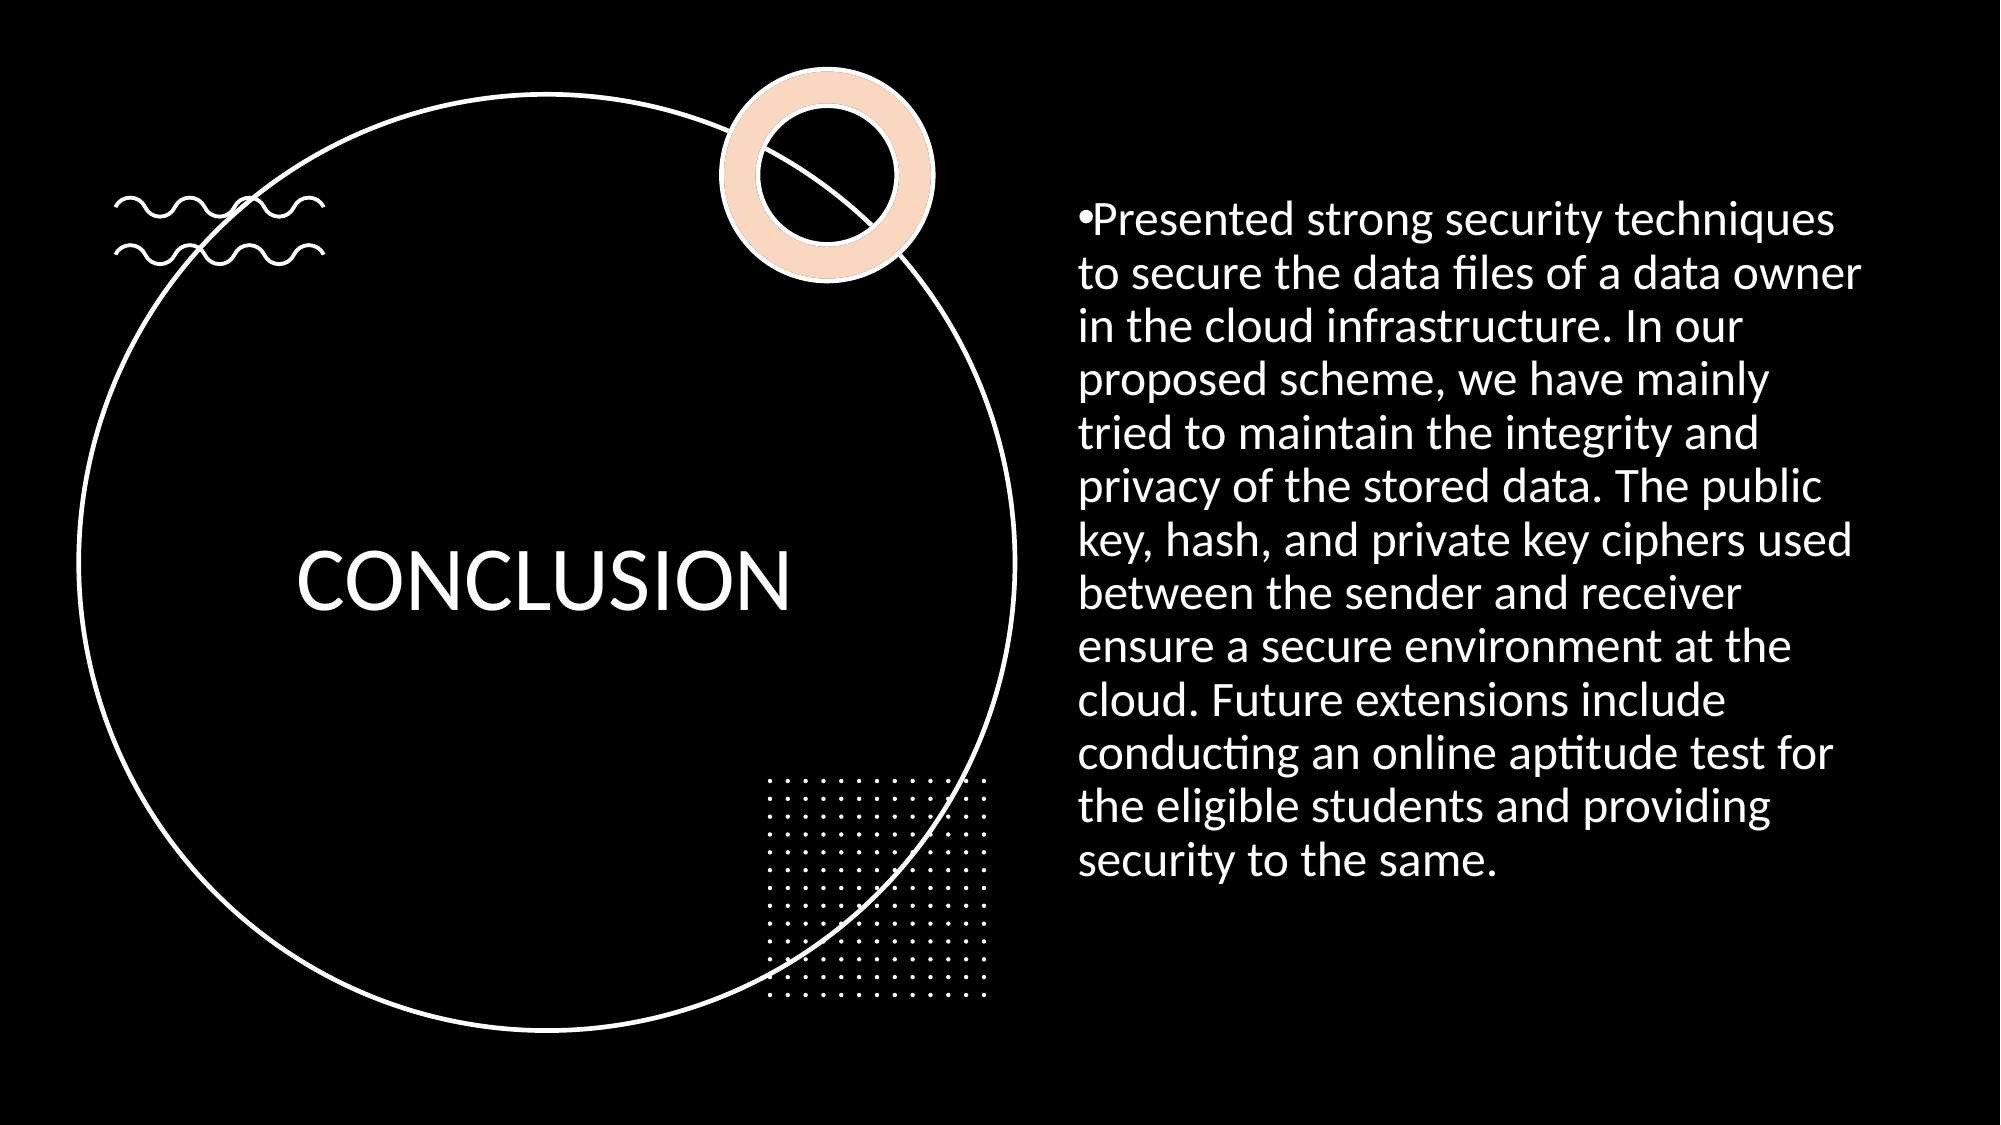

Presented strong security techniques to secure the data files of a data owner in the cloud infrastructure. In our proposed scheme, we have mainly tried to maintain the integrity and privacy of the stored data. The public key, hash, and private key ciphers used between the sender and receiver ensure a secure environment at the cloud. Future extensions include conducting an online aptitude test for the eligible students and providing security to the same.

CONCLUSION